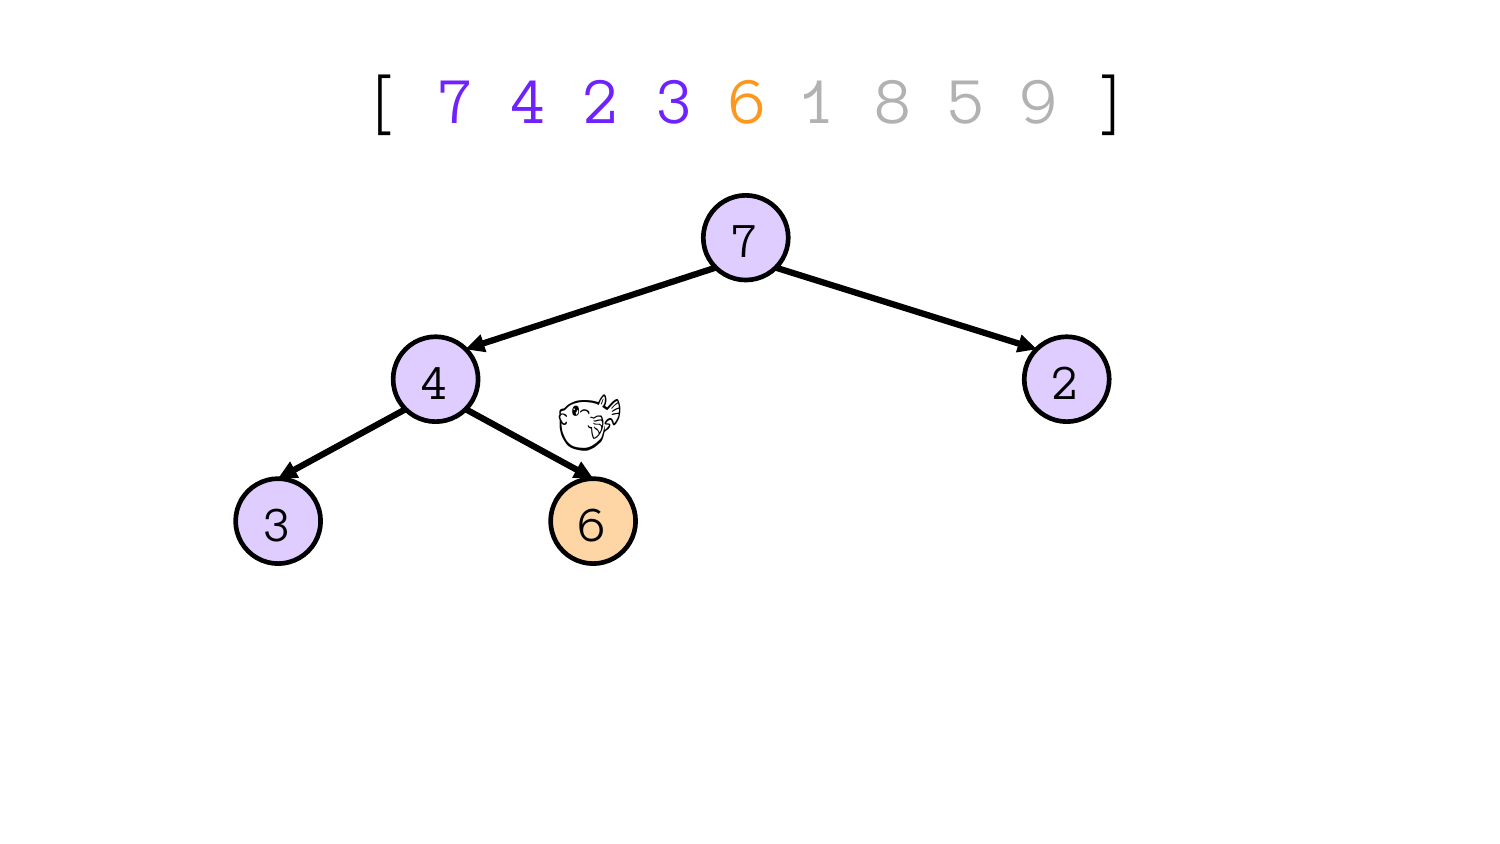

# [ 7 4 2 3 6 1 8 5 9 ]
7
4
2
🐡
3
6